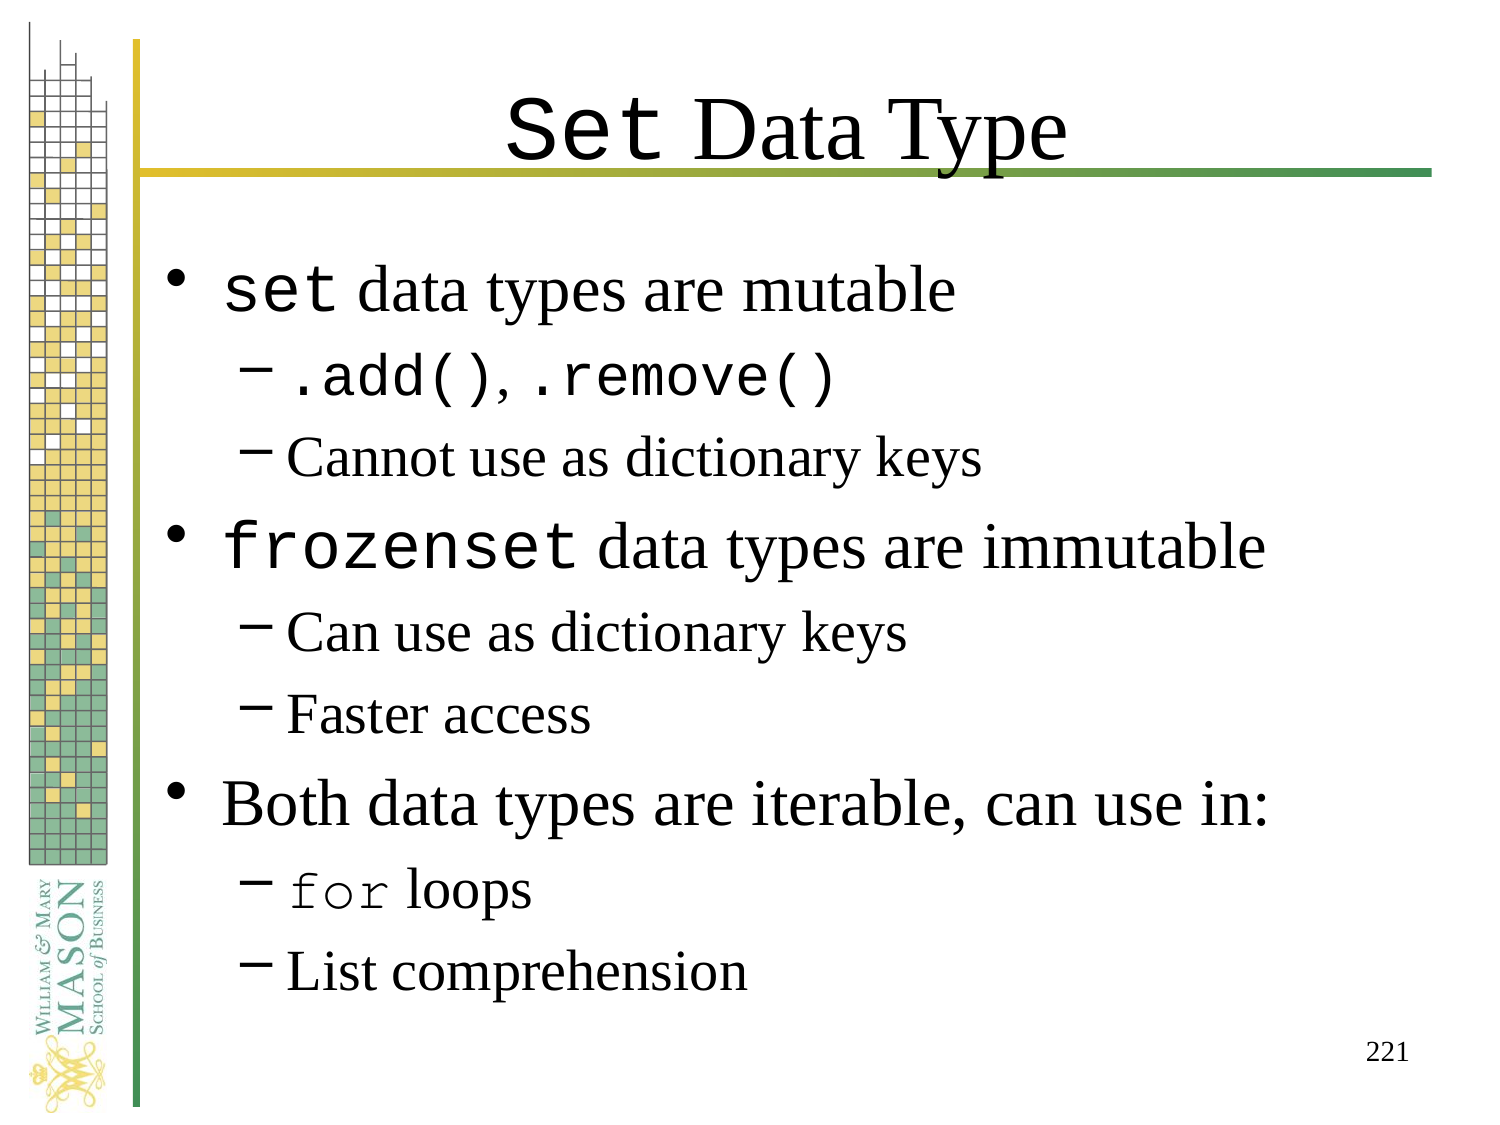

# Set Data Type
set data types are mutable
.add(), .remove()
Cannot use as dictionary keys
frozenset data types are immutable
Can use as dictionary keys
Faster access
Both data types are iterable, can use in:
for loops
List comprehension
221